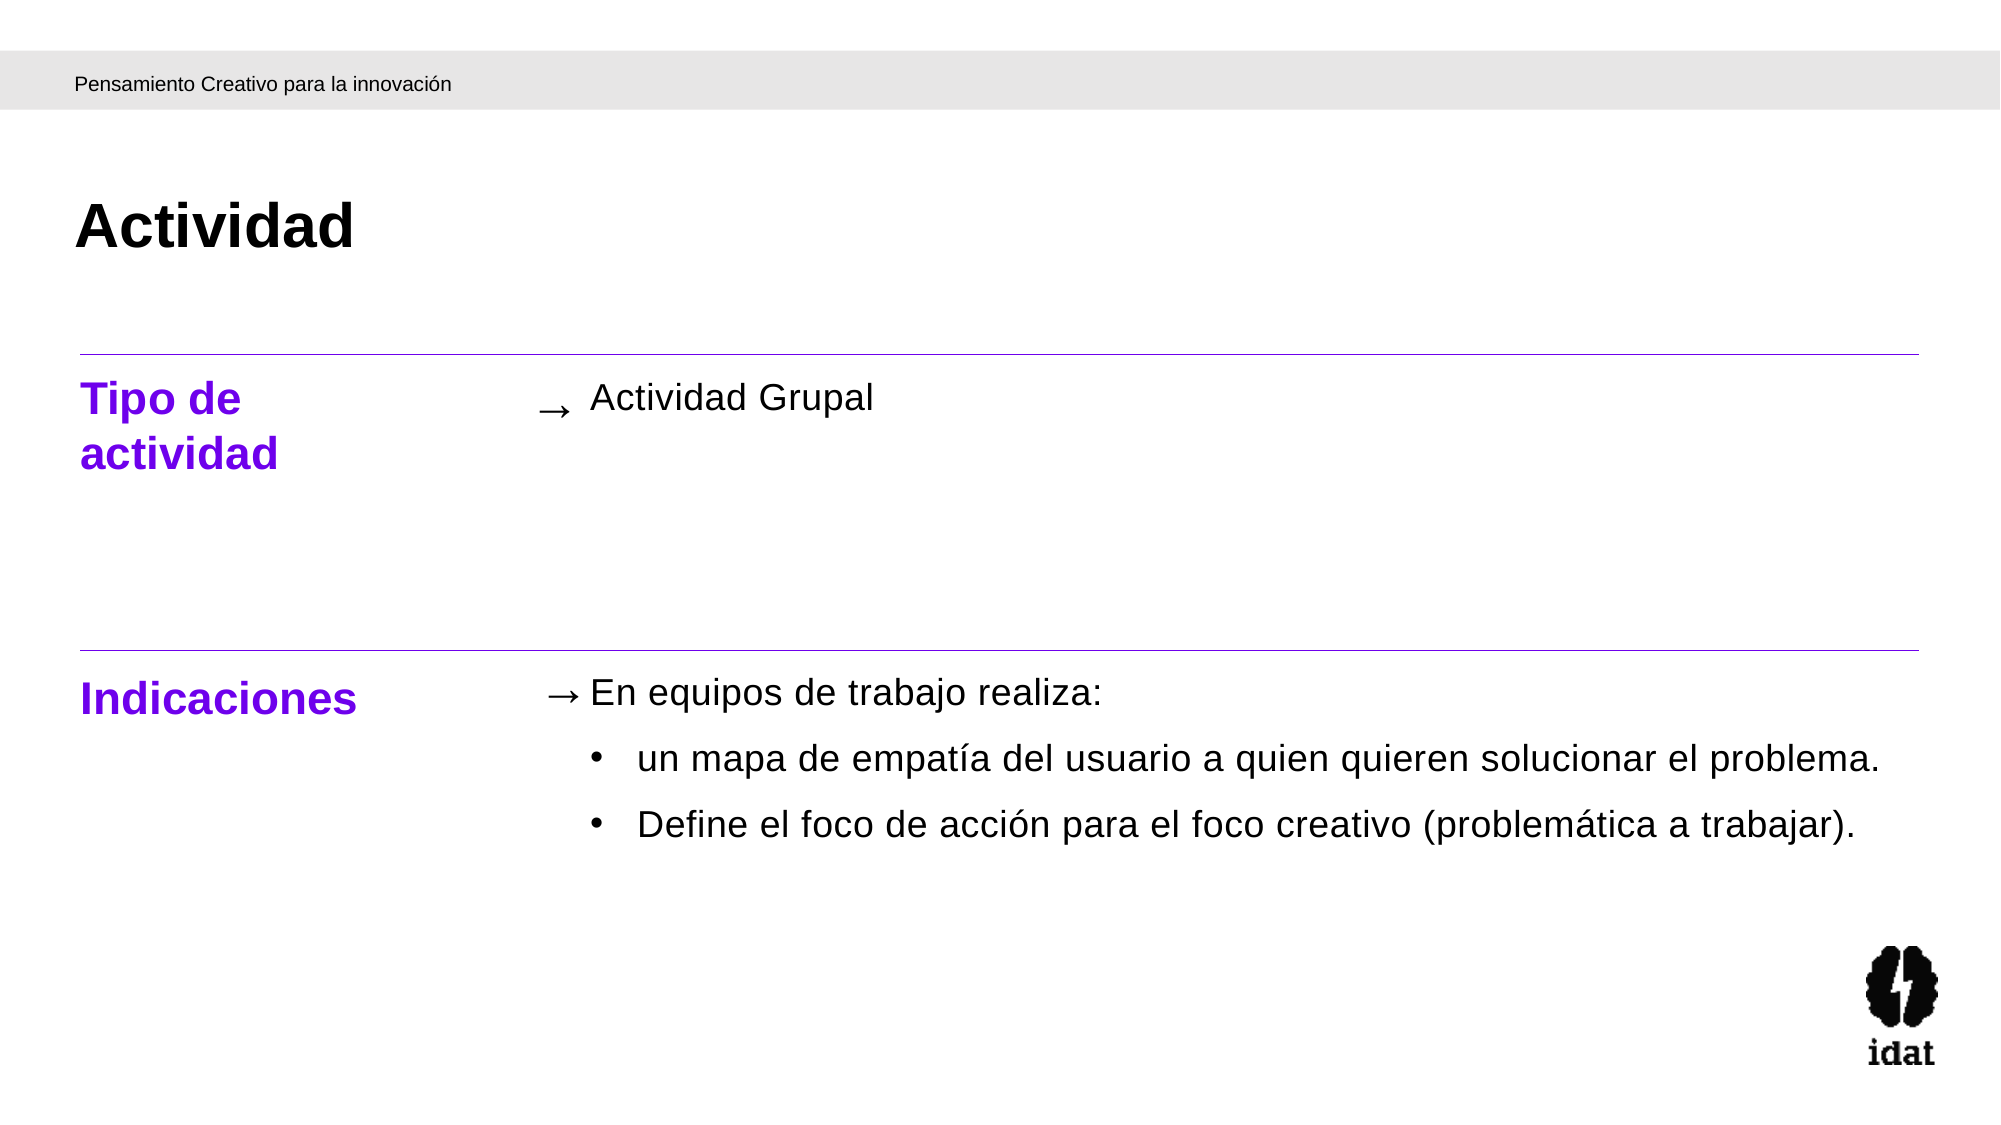

Pensamiento Creativo para la innovación
Actividad
Actividad Grupal
En equipos de trabajo realiza:
un mapa de empatía del usuario a quien quieren solucionar el problema.
Define el foco de acción para el foco creativo (problemática a trabajar).